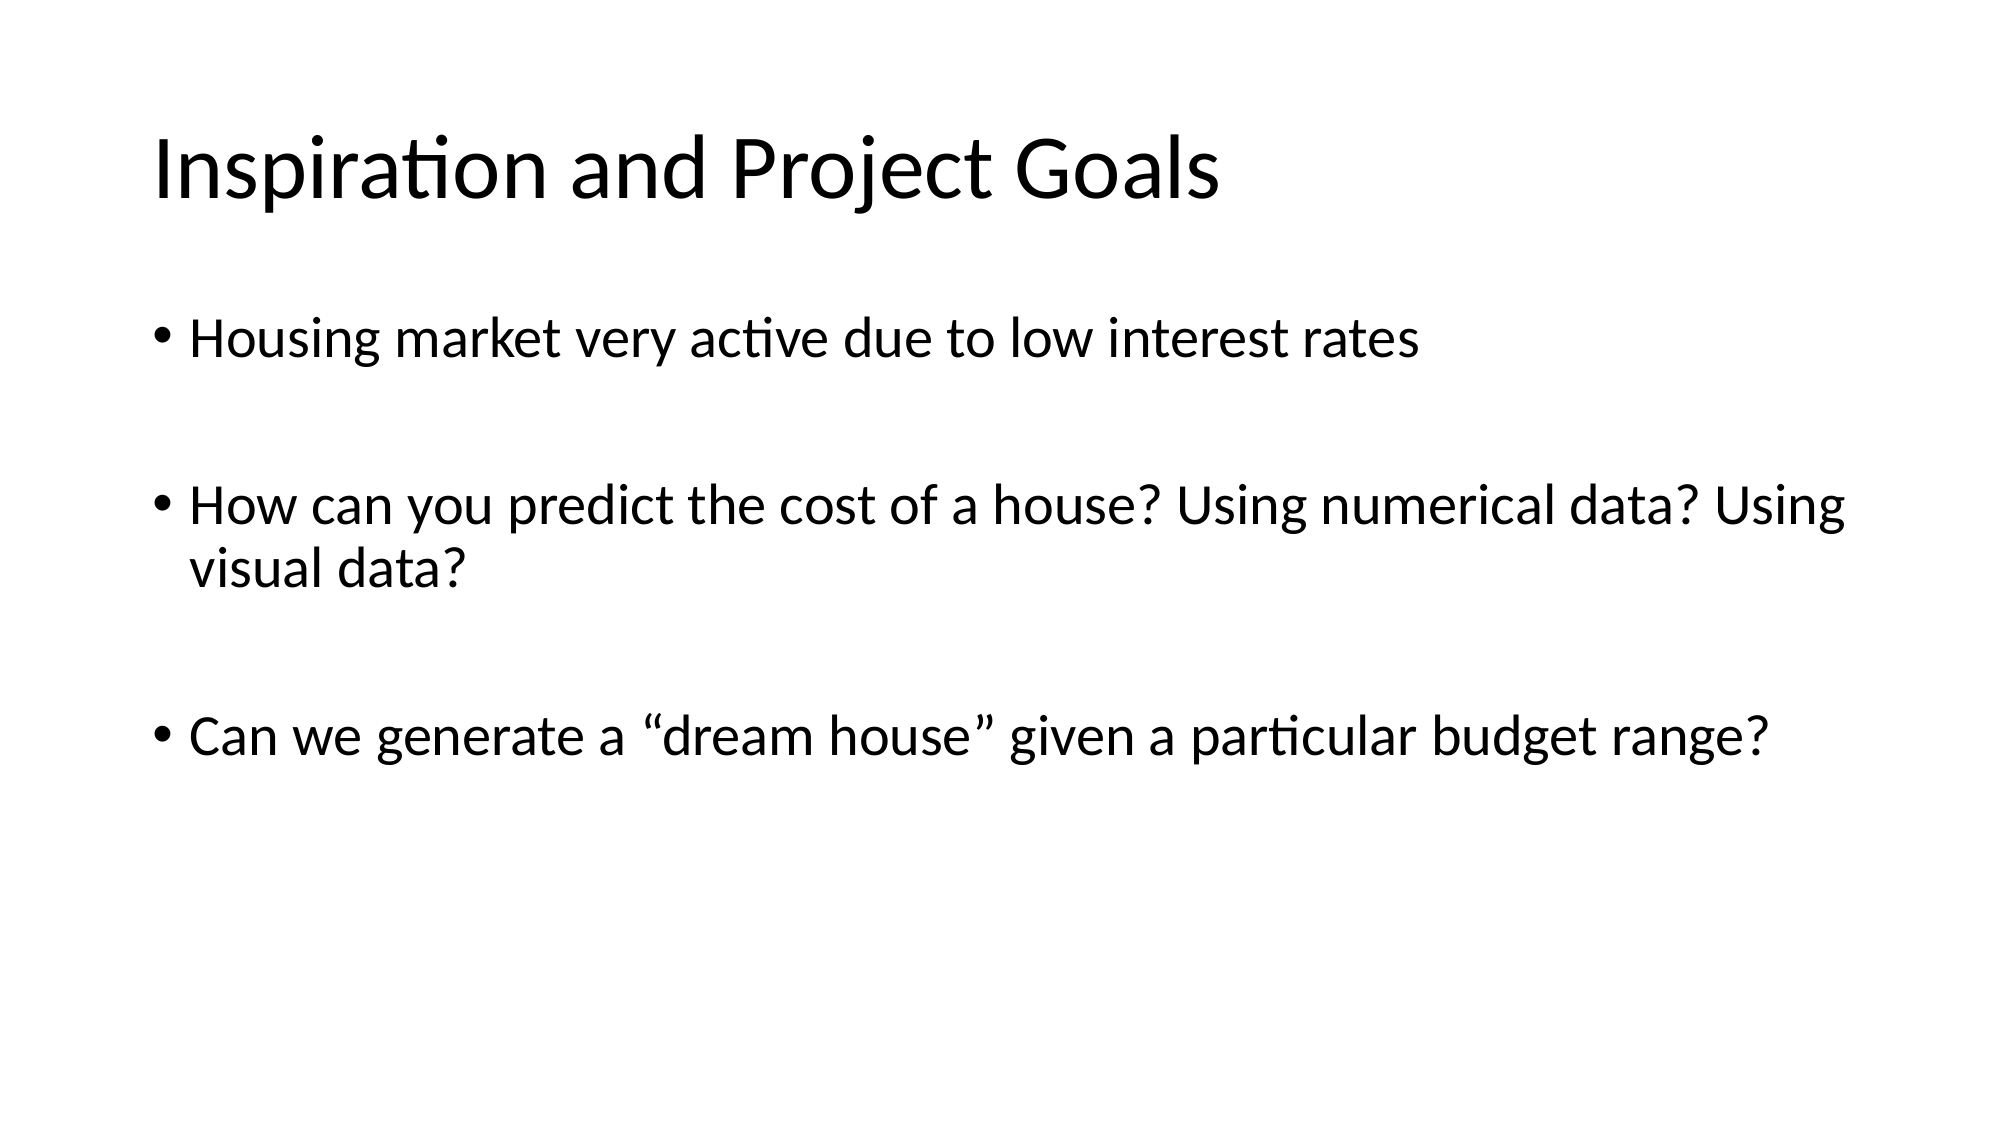

# Inspiration and Project Goals
Housing market very active due to low interest rates

How can you predict the cost of a house? Using numerical data? Using visual data?

Can we generate a “dream house” given a particular budget range?